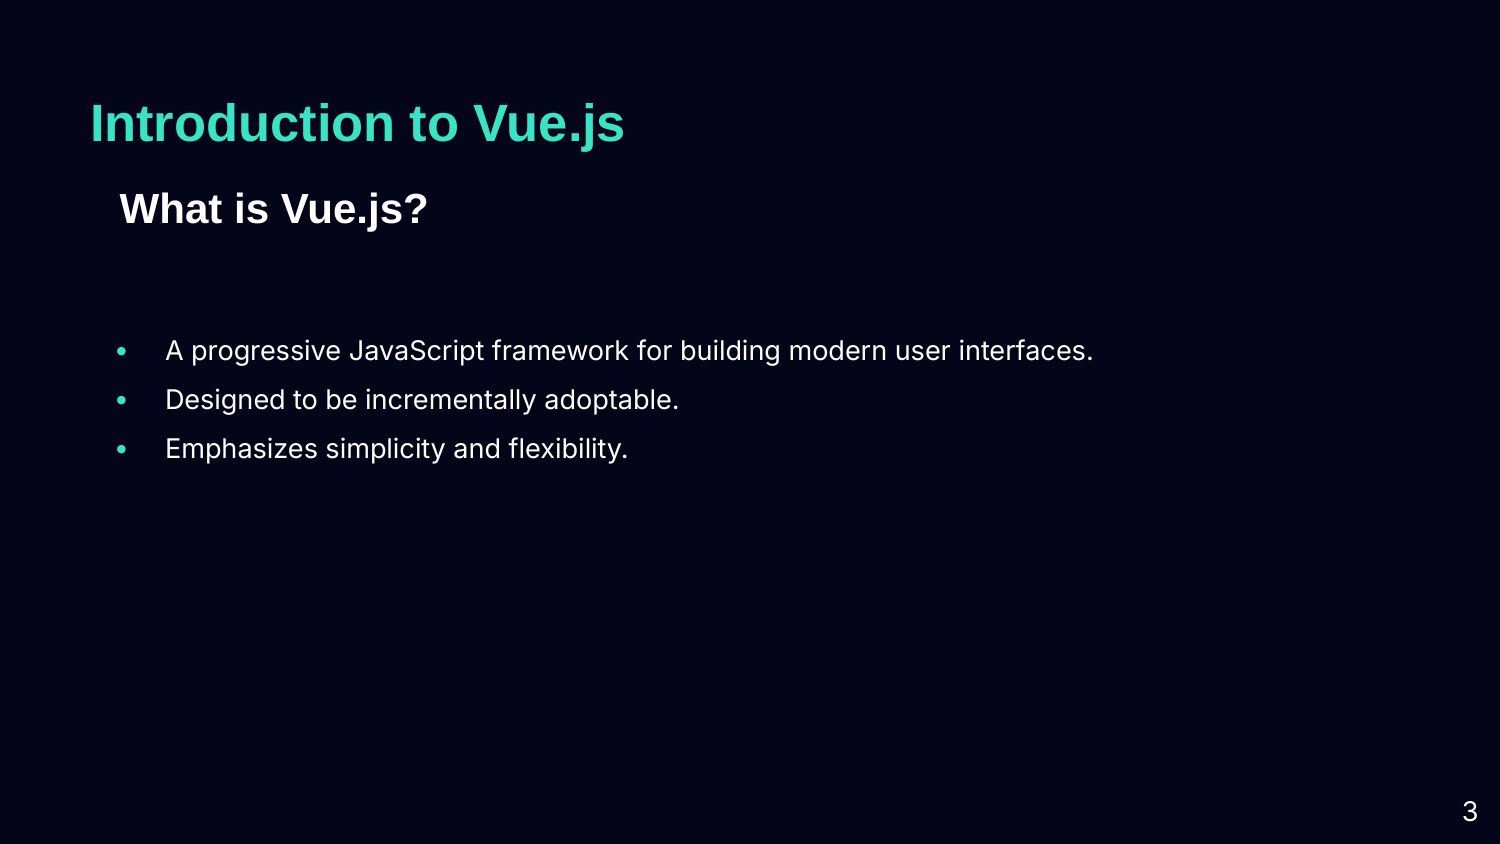

# Introduction to Vue.js
What is Vue.js?

A progressive JavaScript framework for building modern user interfaces.
Designed to be incrementally adoptable.
Emphasizes simplicity and flexibility.

3